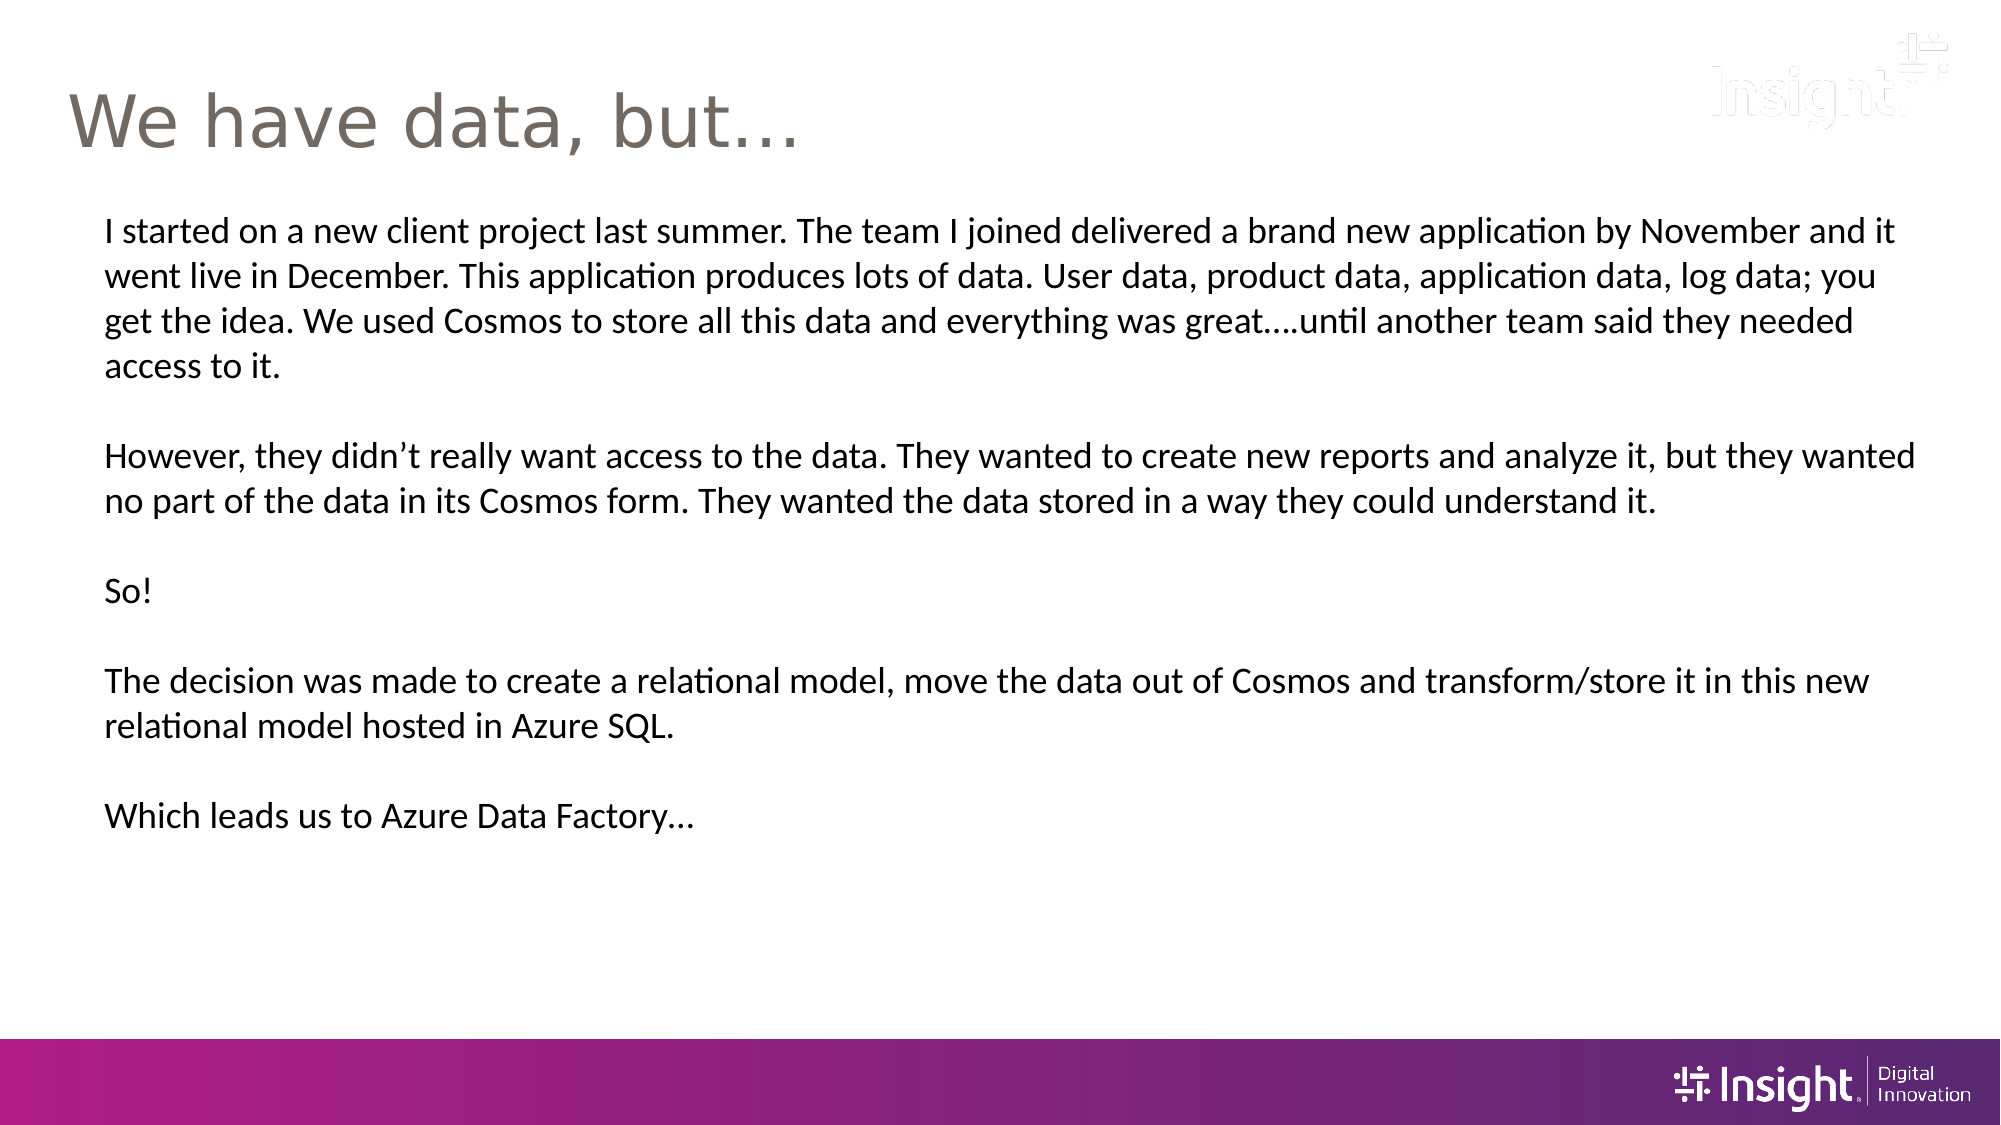

# We have data, but…
I started on a new client project last summer. The team I joined delivered a brand new application by November and it went live in December. This application produces lots of data. User data, product data, application data, log data; you get the idea. We used Cosmos to store all this data and everything was great….until another team said they needed access to it.

However, they didn’t really want access to the data. They wanted to create new reports and analyze it, but they wanted no part of the data in its Cosmos form. They wanted the data stored in a way they could understand it.

So!

The decision was made to create a relational model, move the data out of Cosmos and transform/store it in this new relational model hosted in Azure SQL.

Which leads us to Azure Data Factory…